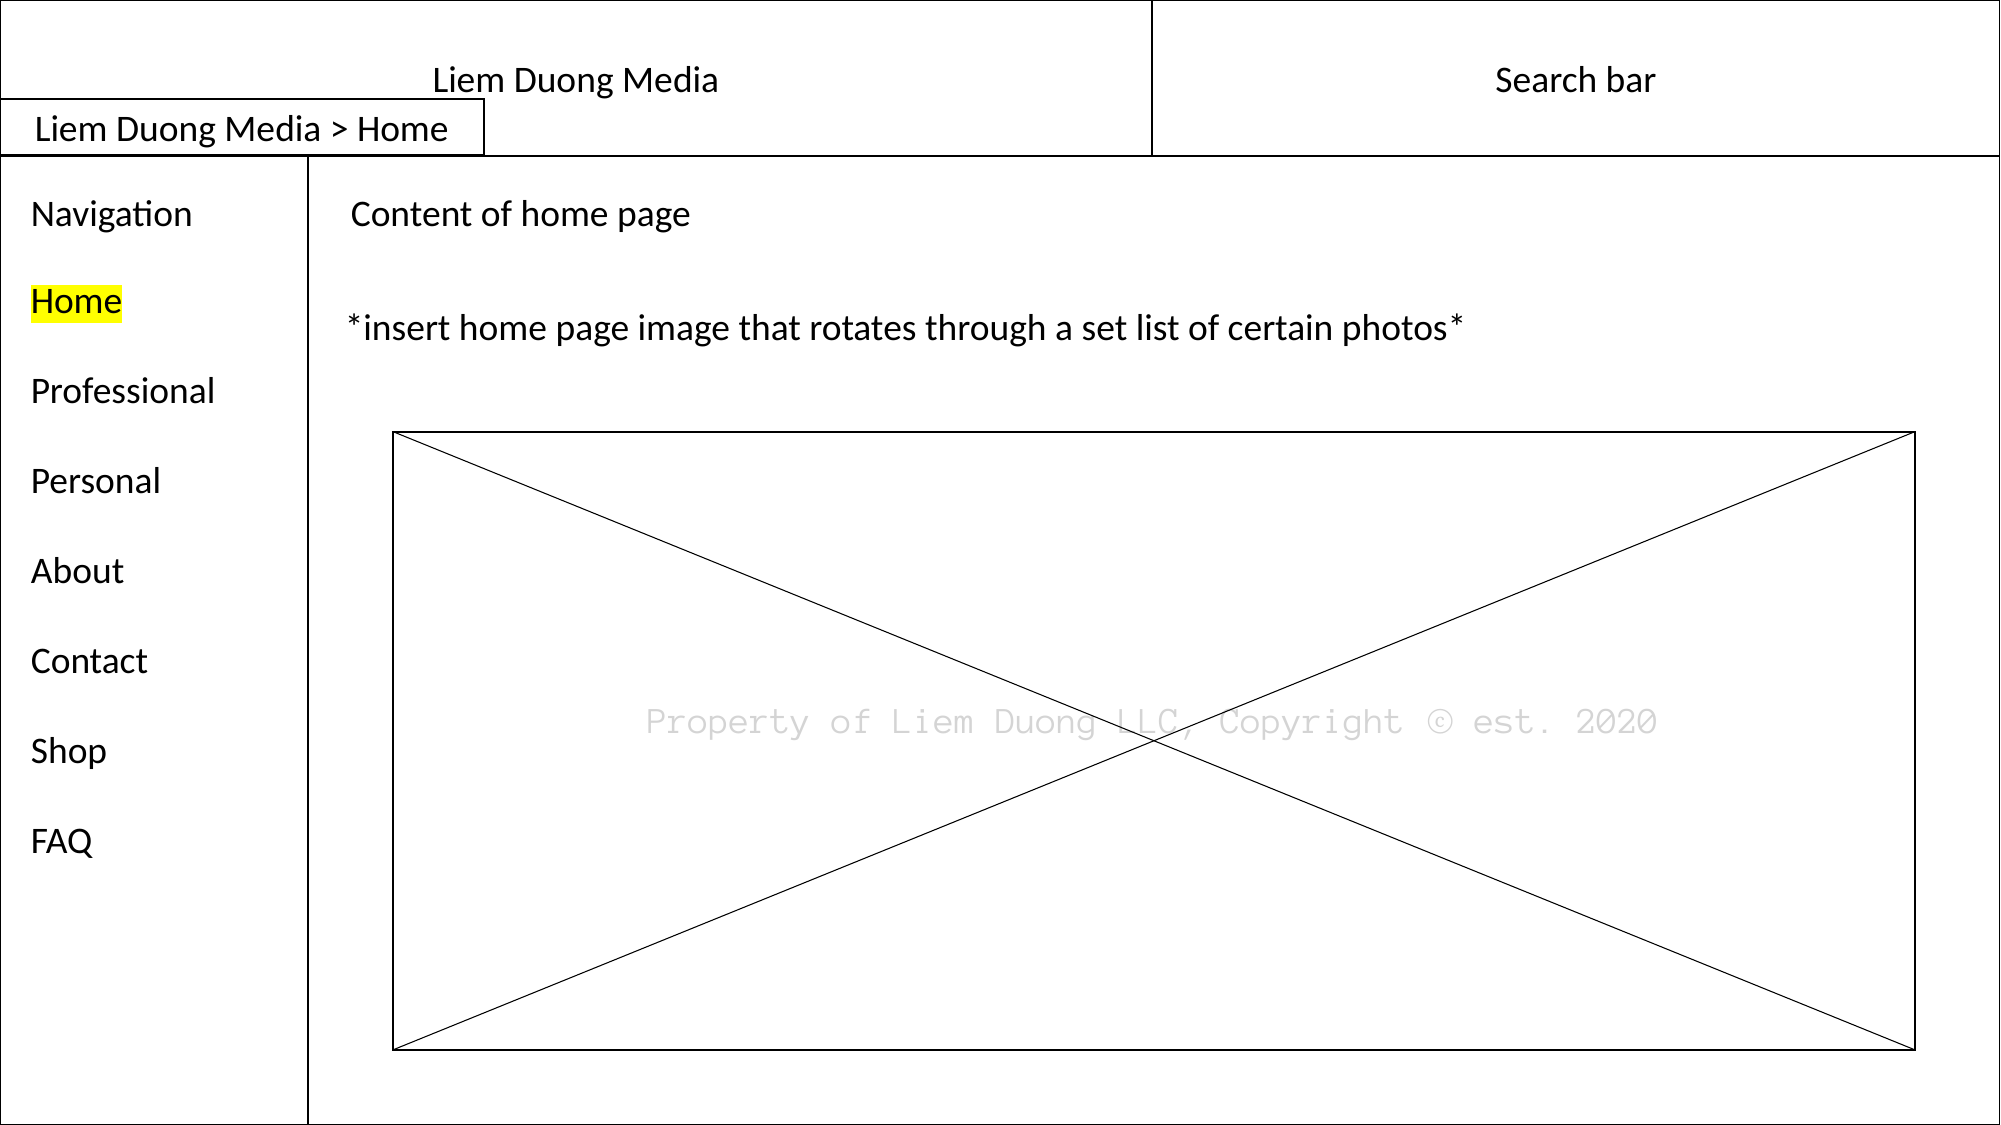

Liem Duong Media
Search bar
Liem Duong Media > Home

Property of Liem Duong LLC, Copyright ⓒ est. 2020

Navigation
Content of home page
Home

Professional

Personal

About

Contact

Shop

FAQ
*insert home page image that rotates through a set list of certain photos*
Property of Liem Duong LLC, Copyright ⓒ est. 2020